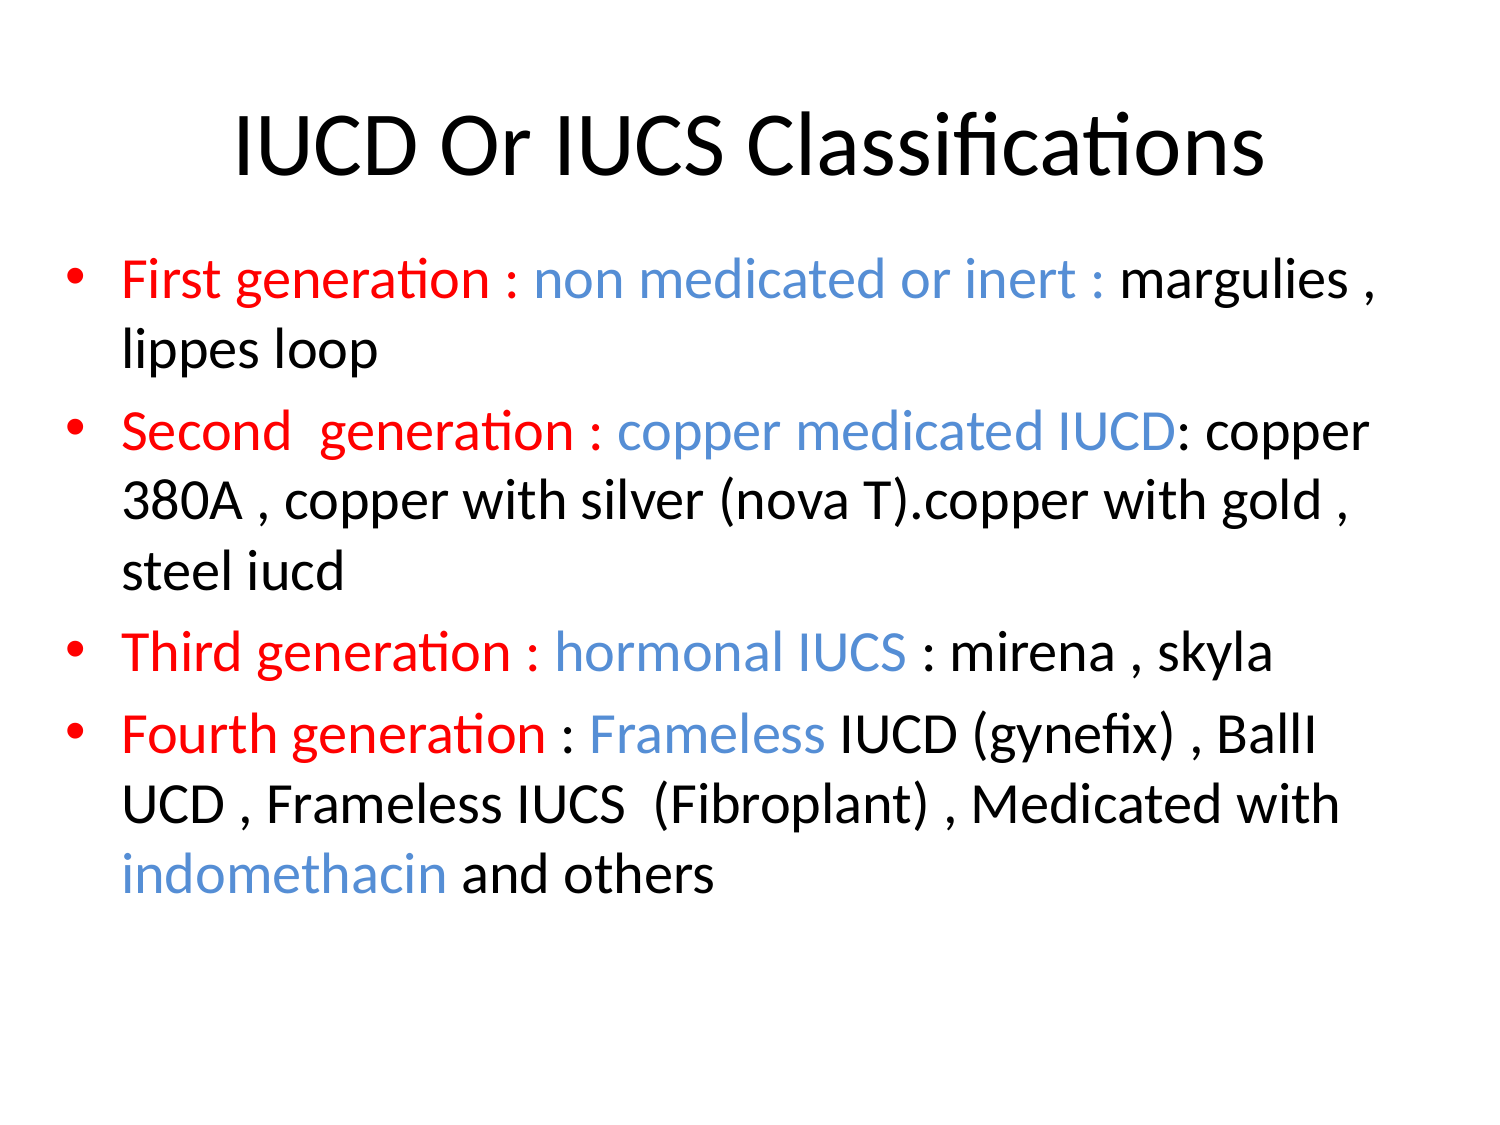

# IUCD Or IUCS Classifications
First generation : non medicated or inert : margulies , lippes loop
Second  generation : copper medicated IUCD: copper 380A , copper with silver (nova T).copper with gold , steel iucd
Third generation : hormonal IUCS : mirena , skyla
Fourth generation : Frameless IUCD (gynefix) , BallI UCD , Frameless IUCS  (Fibroplant) , Medicated with indomethacin and others